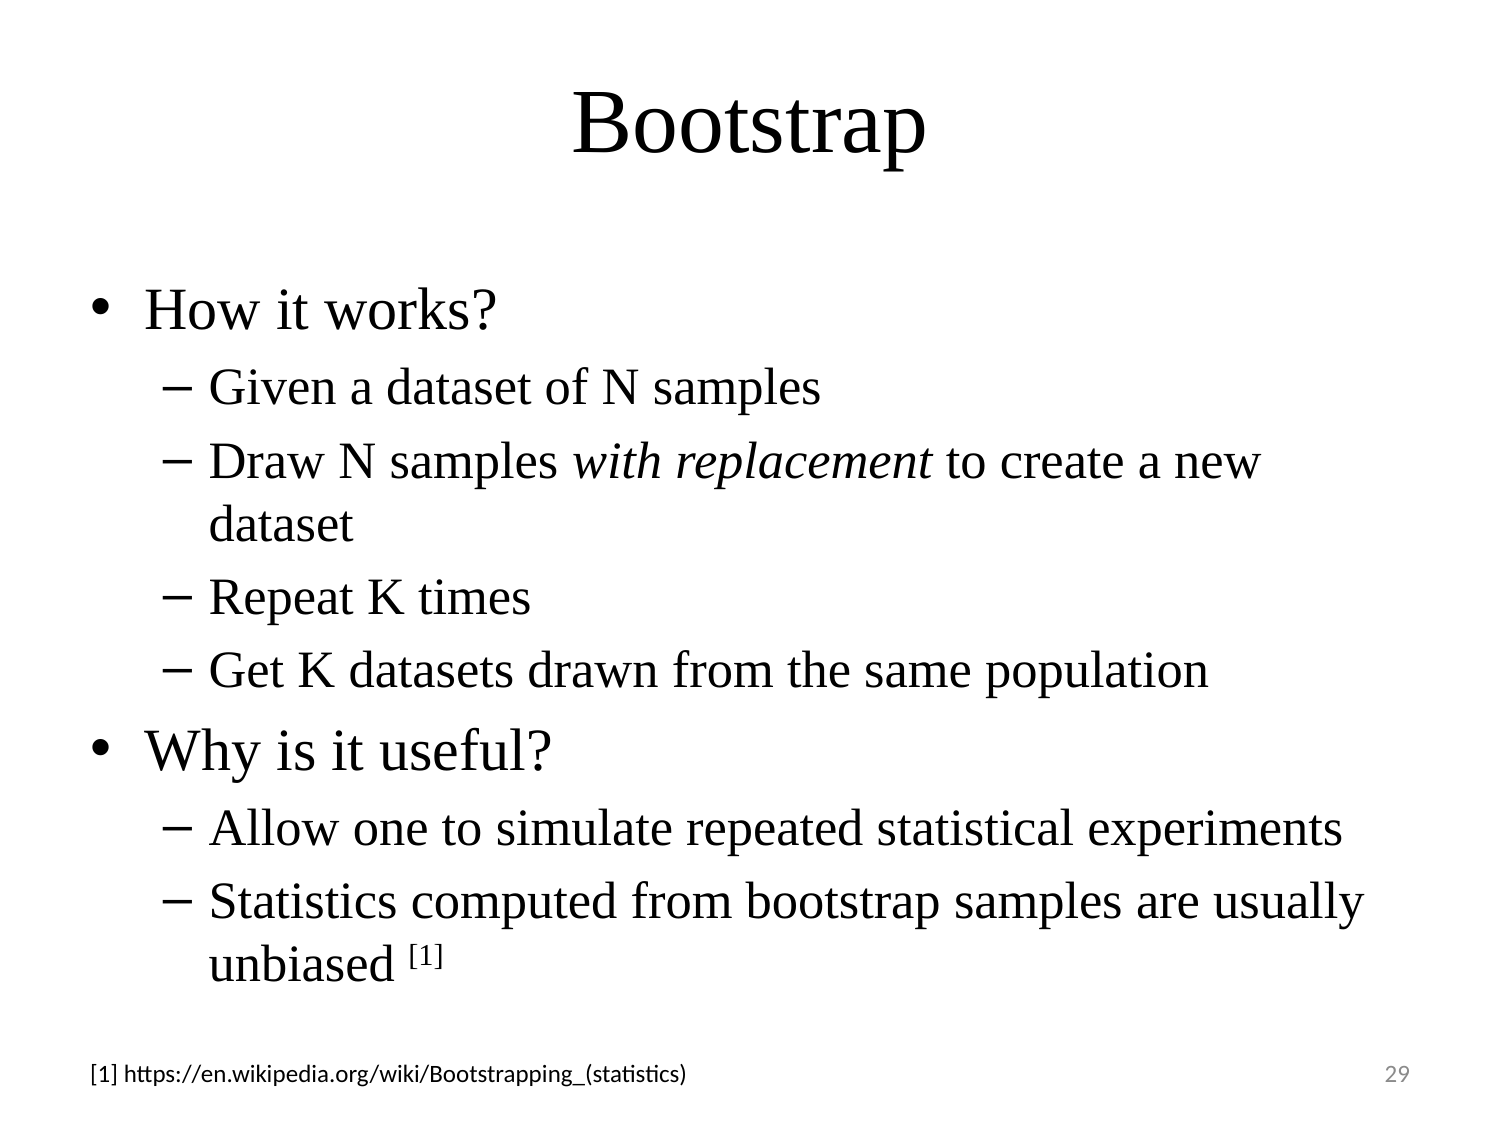

# Bootstrap
How it works?
Given a dataset of N samples
Draw N samples with replacement to create a new dataset
Repeat K times
Get K datasets drawn from the same population
Why is it useful?
Allow one to simulate repeated statistical experiments
Statistics computed from bootstrap samples are usually unbiased [1]
[1] https://en.wikipedia.org/wiki/Bootstrapping_(statistics)
29